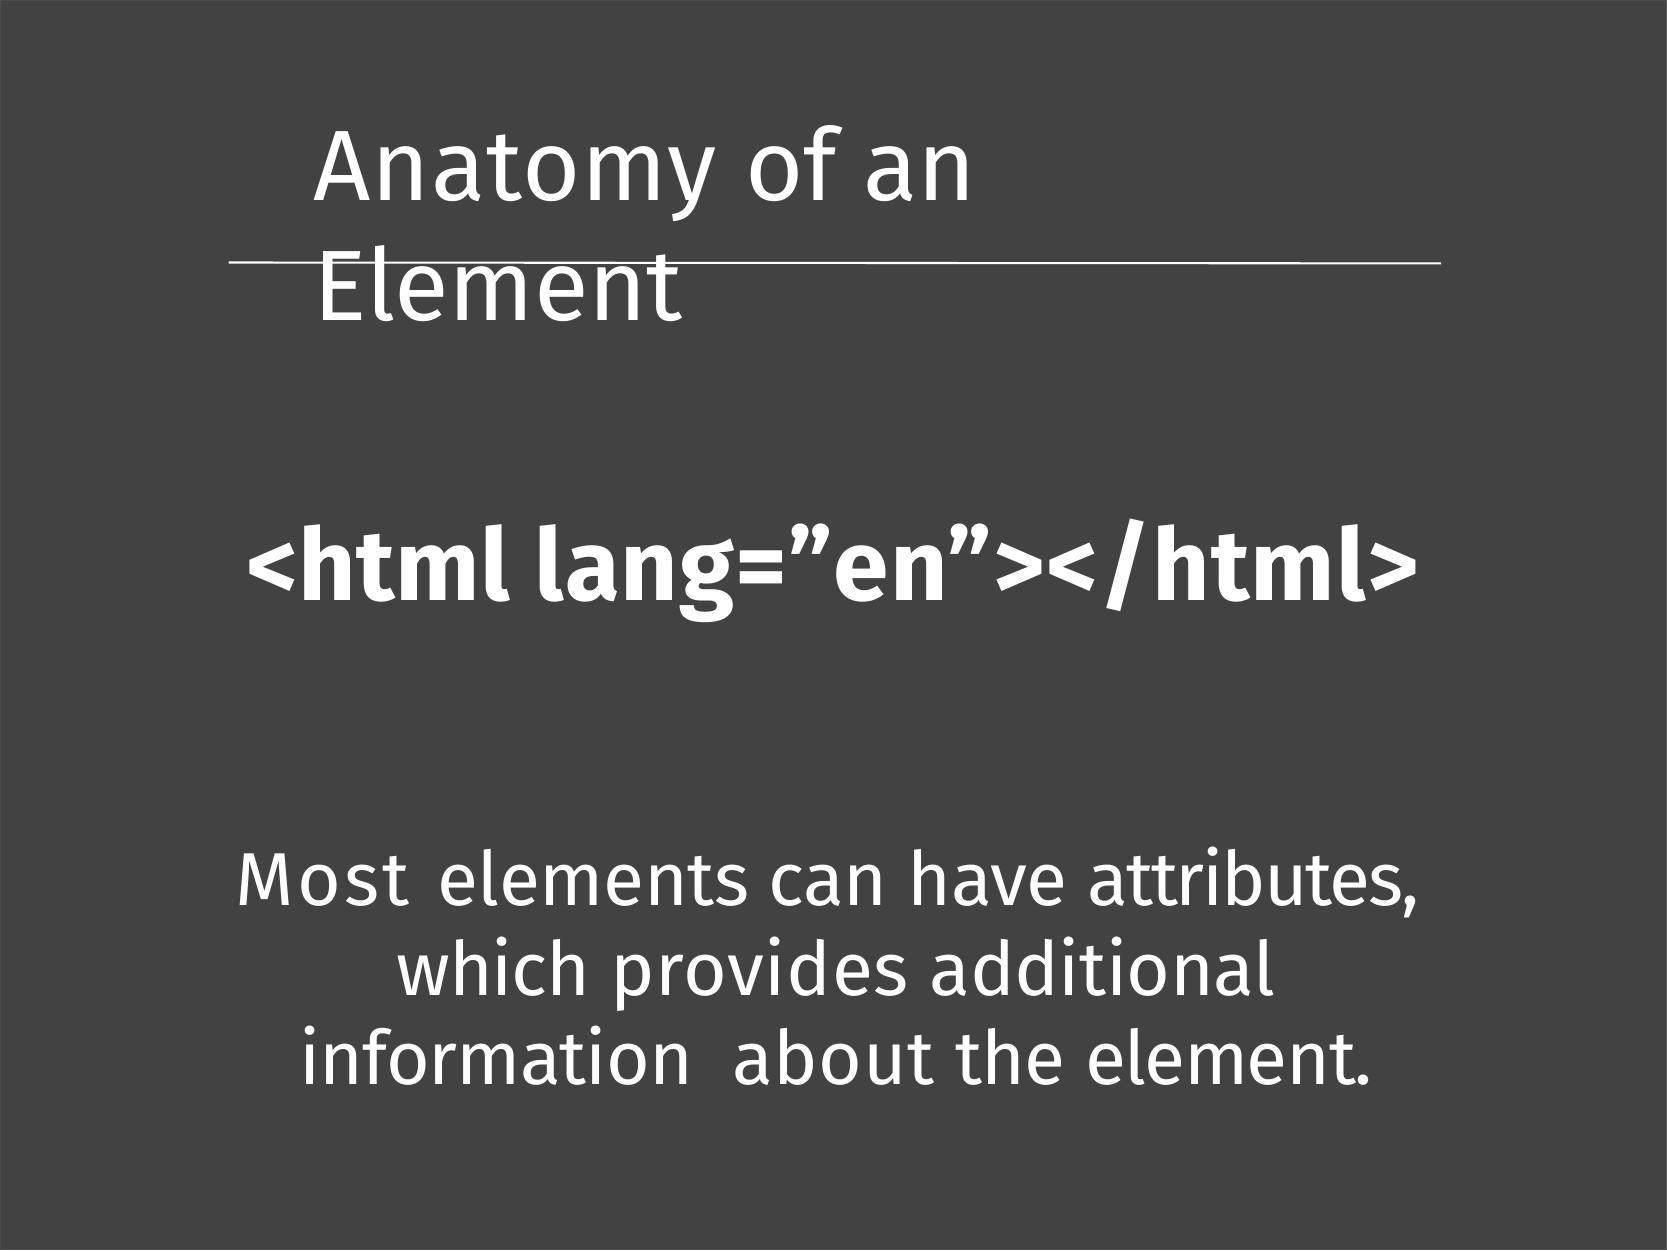

# Anatomy of an Element
<html lang=”en”></html>

Most elements can have attributes,  which provides additional information  about the element.